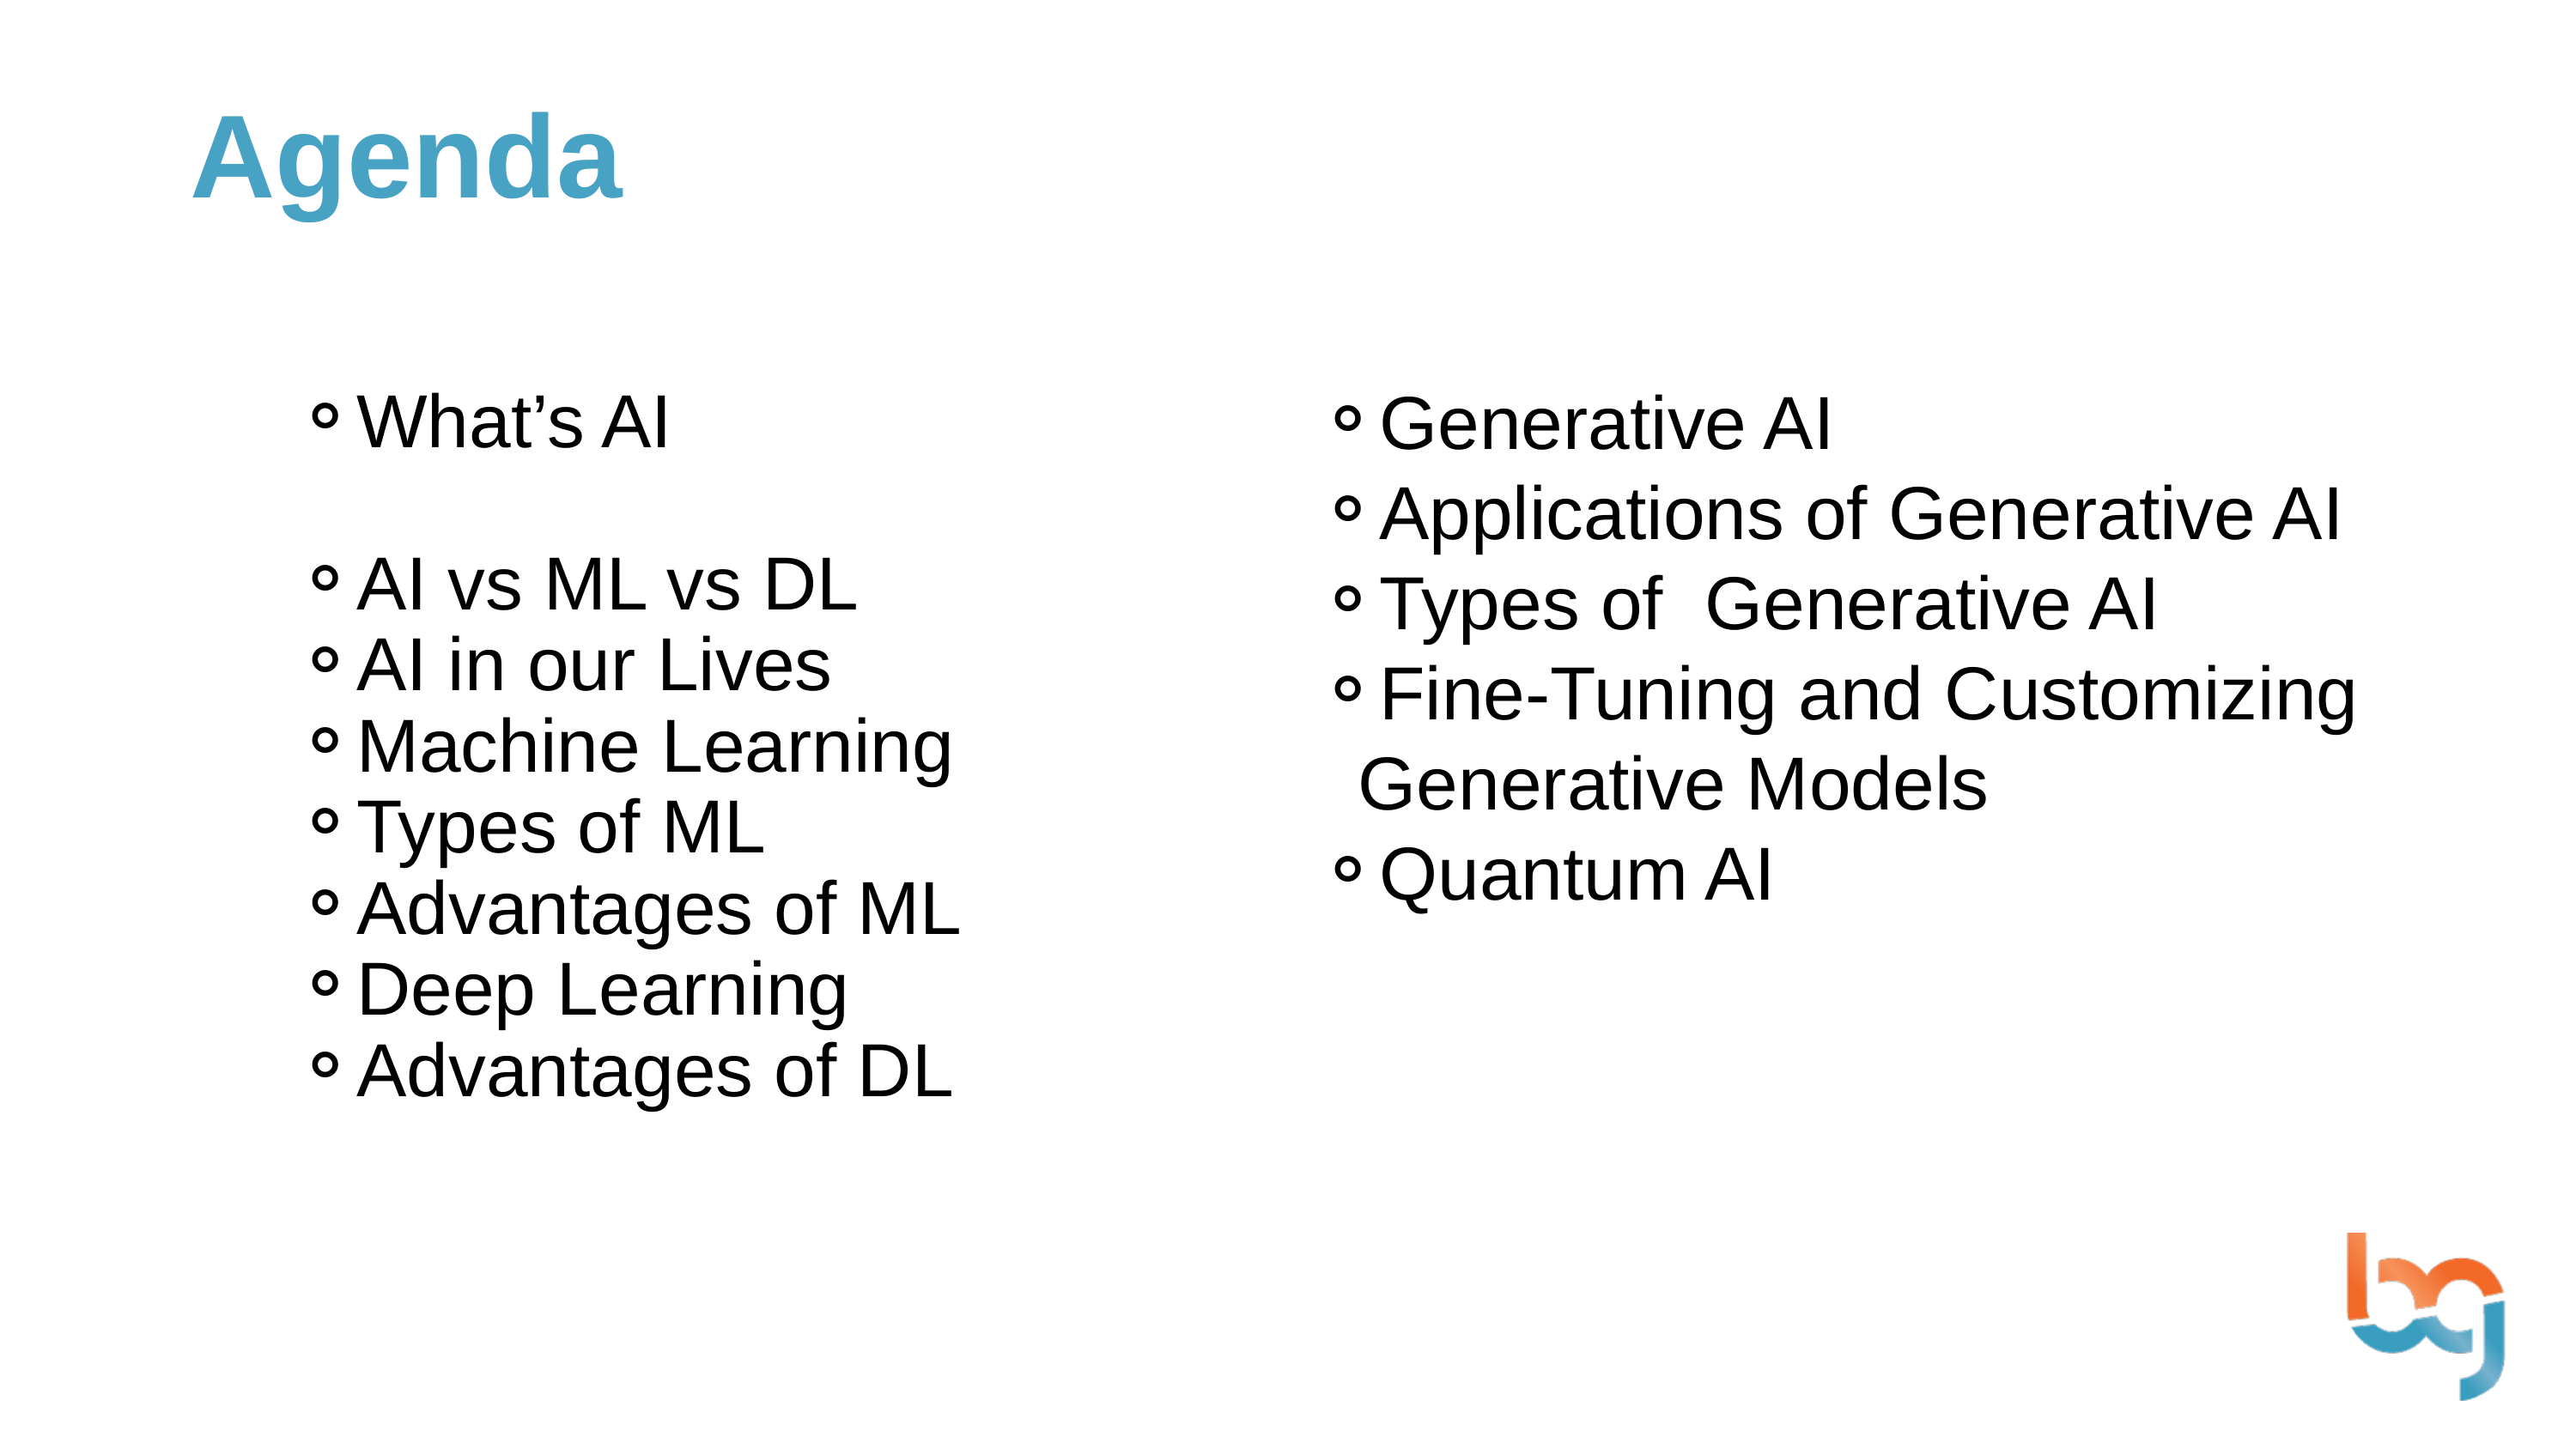

Agenda
Generative AI
Applications of Generative AI
Types of  Generative AI
Fine-Tuning and Customizing Generative Models
Quantum AI

What’s AI
AI vs ML vs DL
AI in our Lives
Machine Learning
Types of ML
Advantages of ML
Deep Learning
Advantages of DL